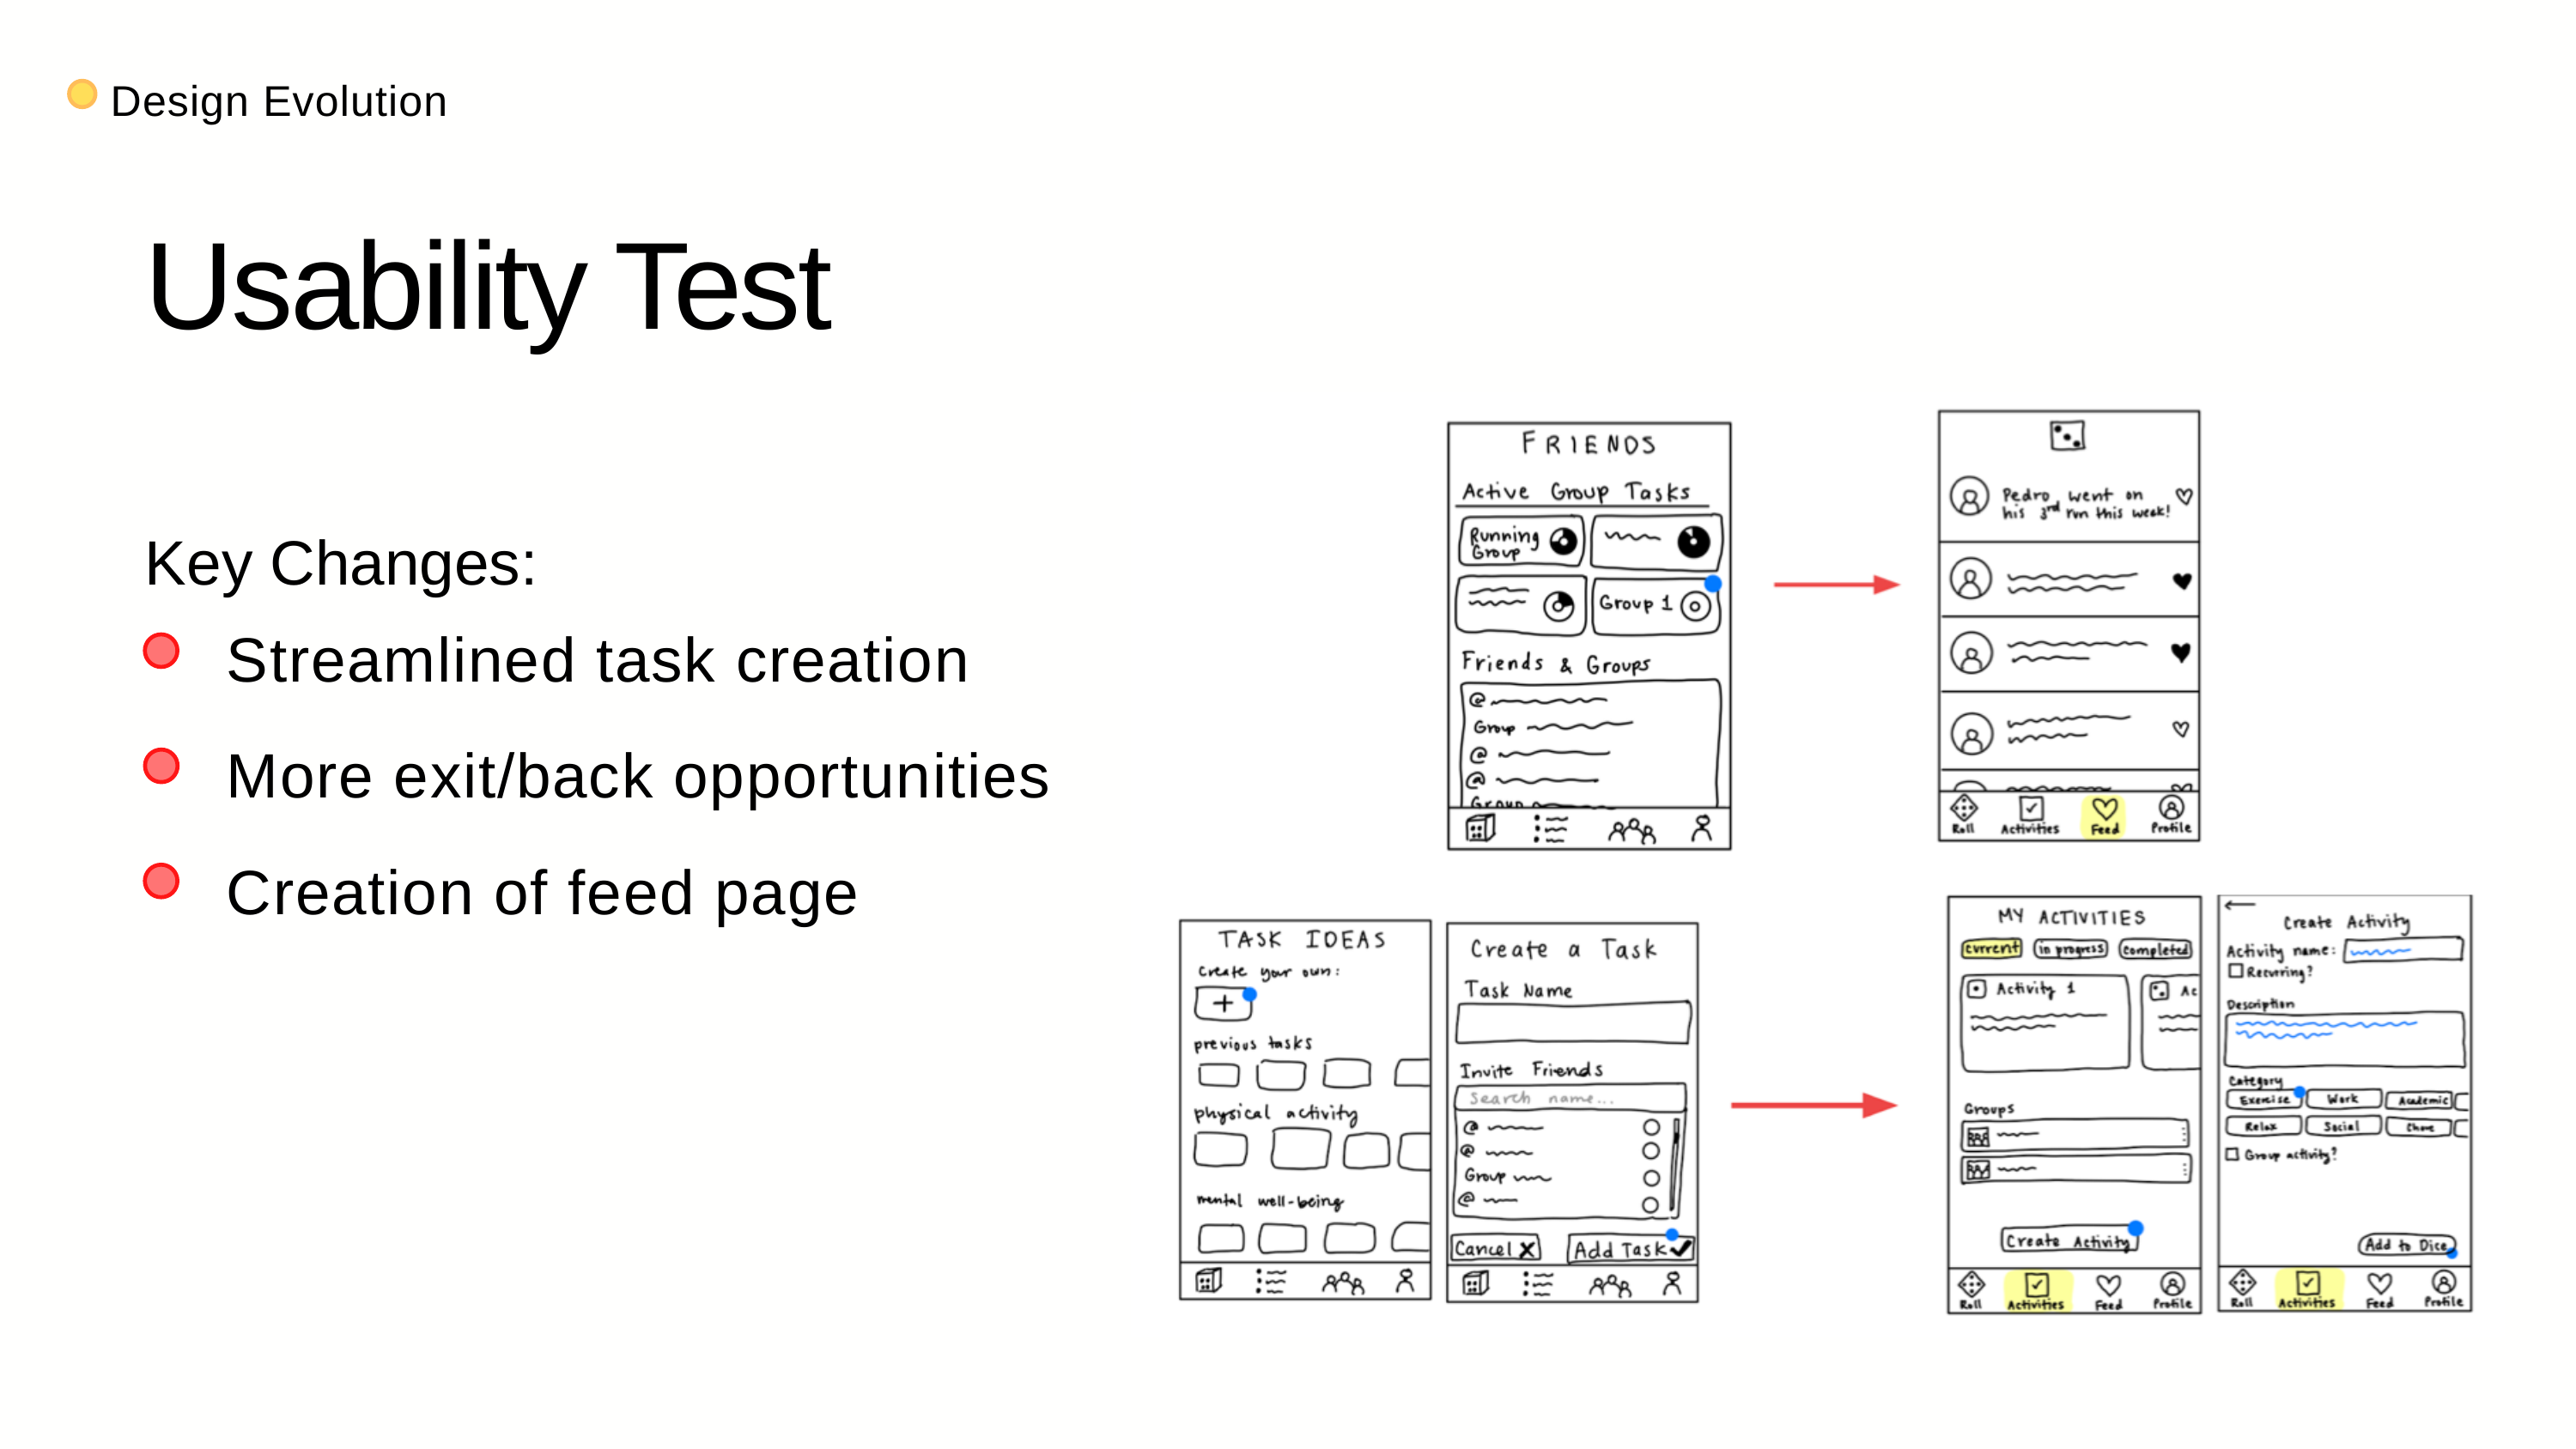

Design Evolution

Usability Test

Key Changes:
Streamlined task creation
More exit/back opportunities
Creation of feed page